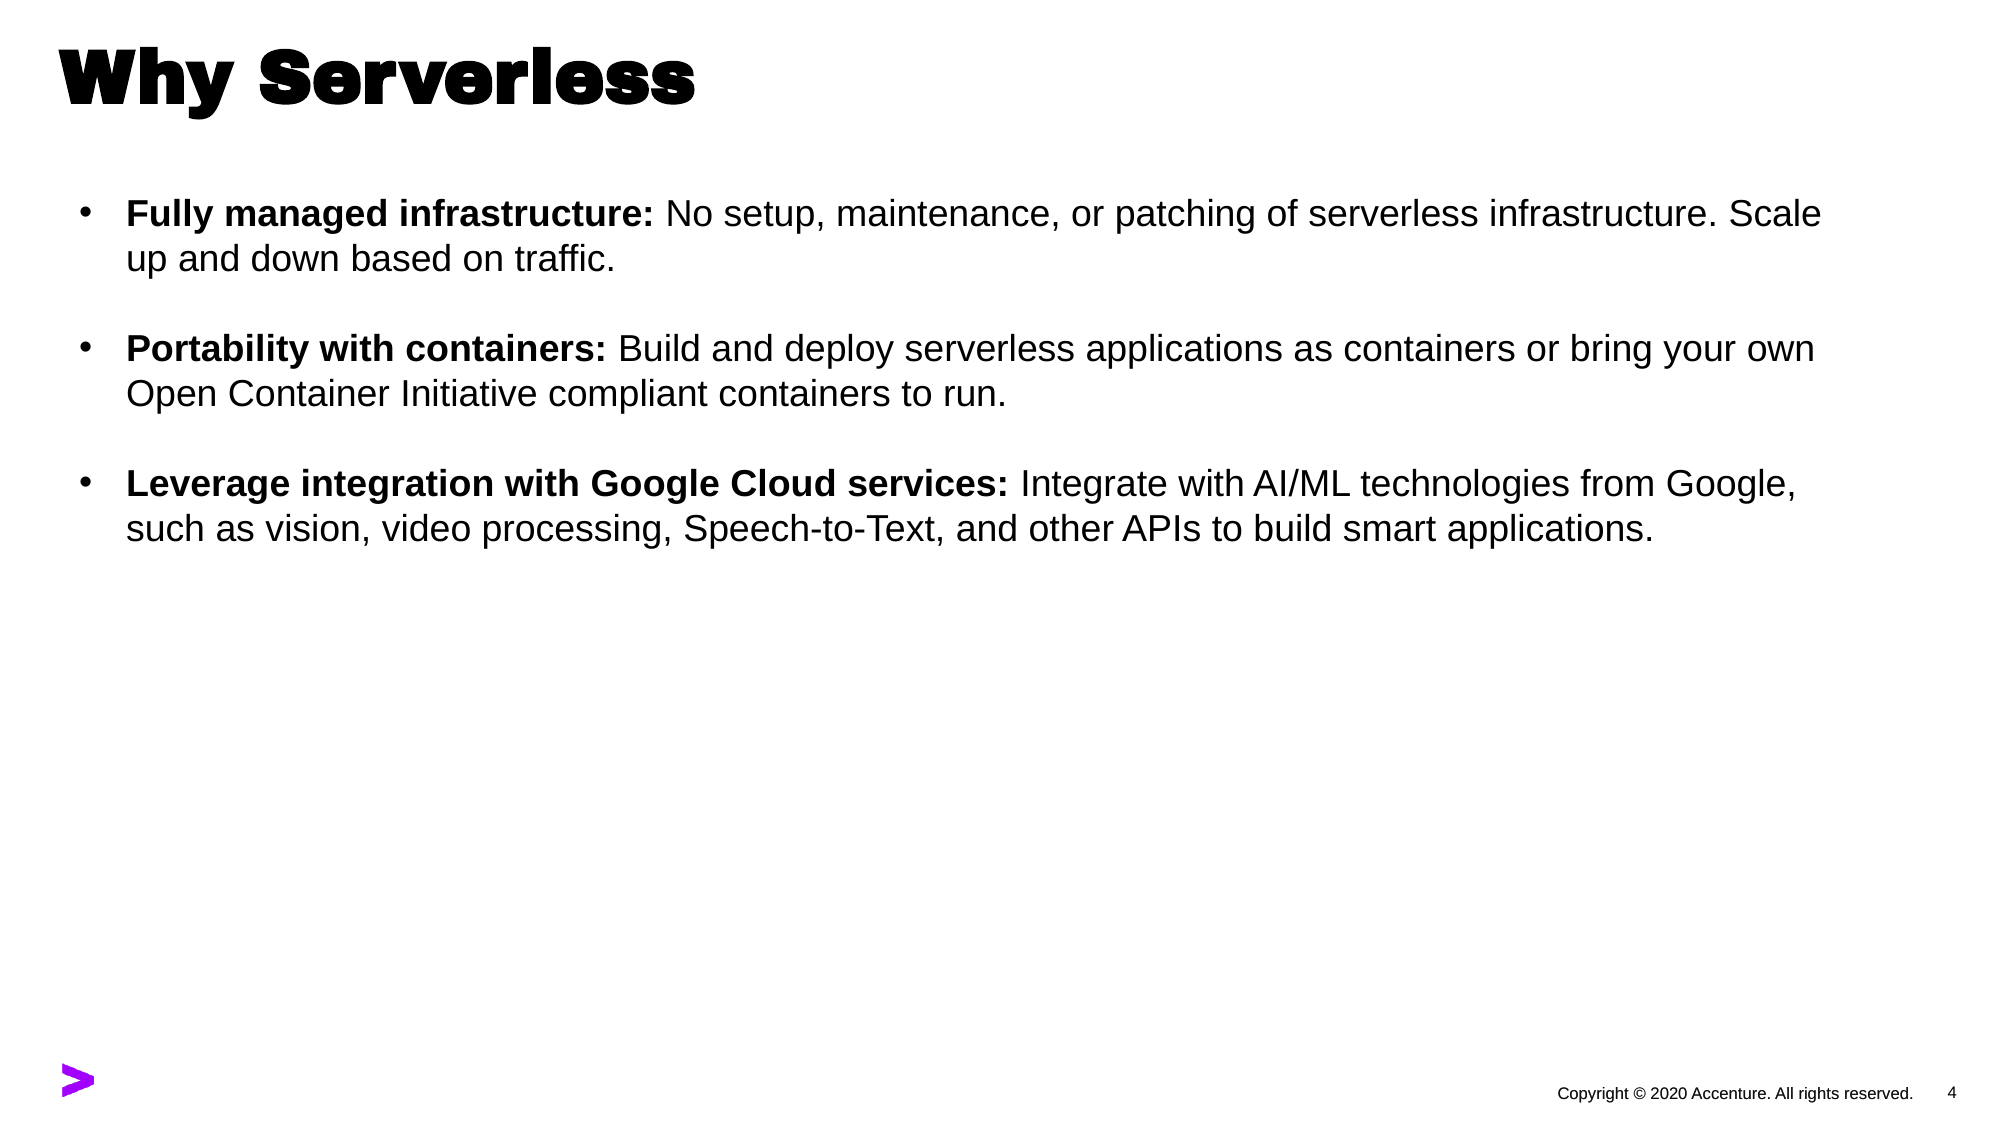

# Why Serverless
Fully managed infrastructure: No setup, maintenance, or patching of serverless infrastructure. Scale up and down based on traffic.

Portability with containers: Build and deploy serverless applications as containers or bring your own Open Container Initiative compliant containers to run.

Leverage integration with Google Cloud services: Integrate with AI/ML technologies from Google, such as vision, video processing, Speech-to-Text, and other APIs to build smart applications.
4